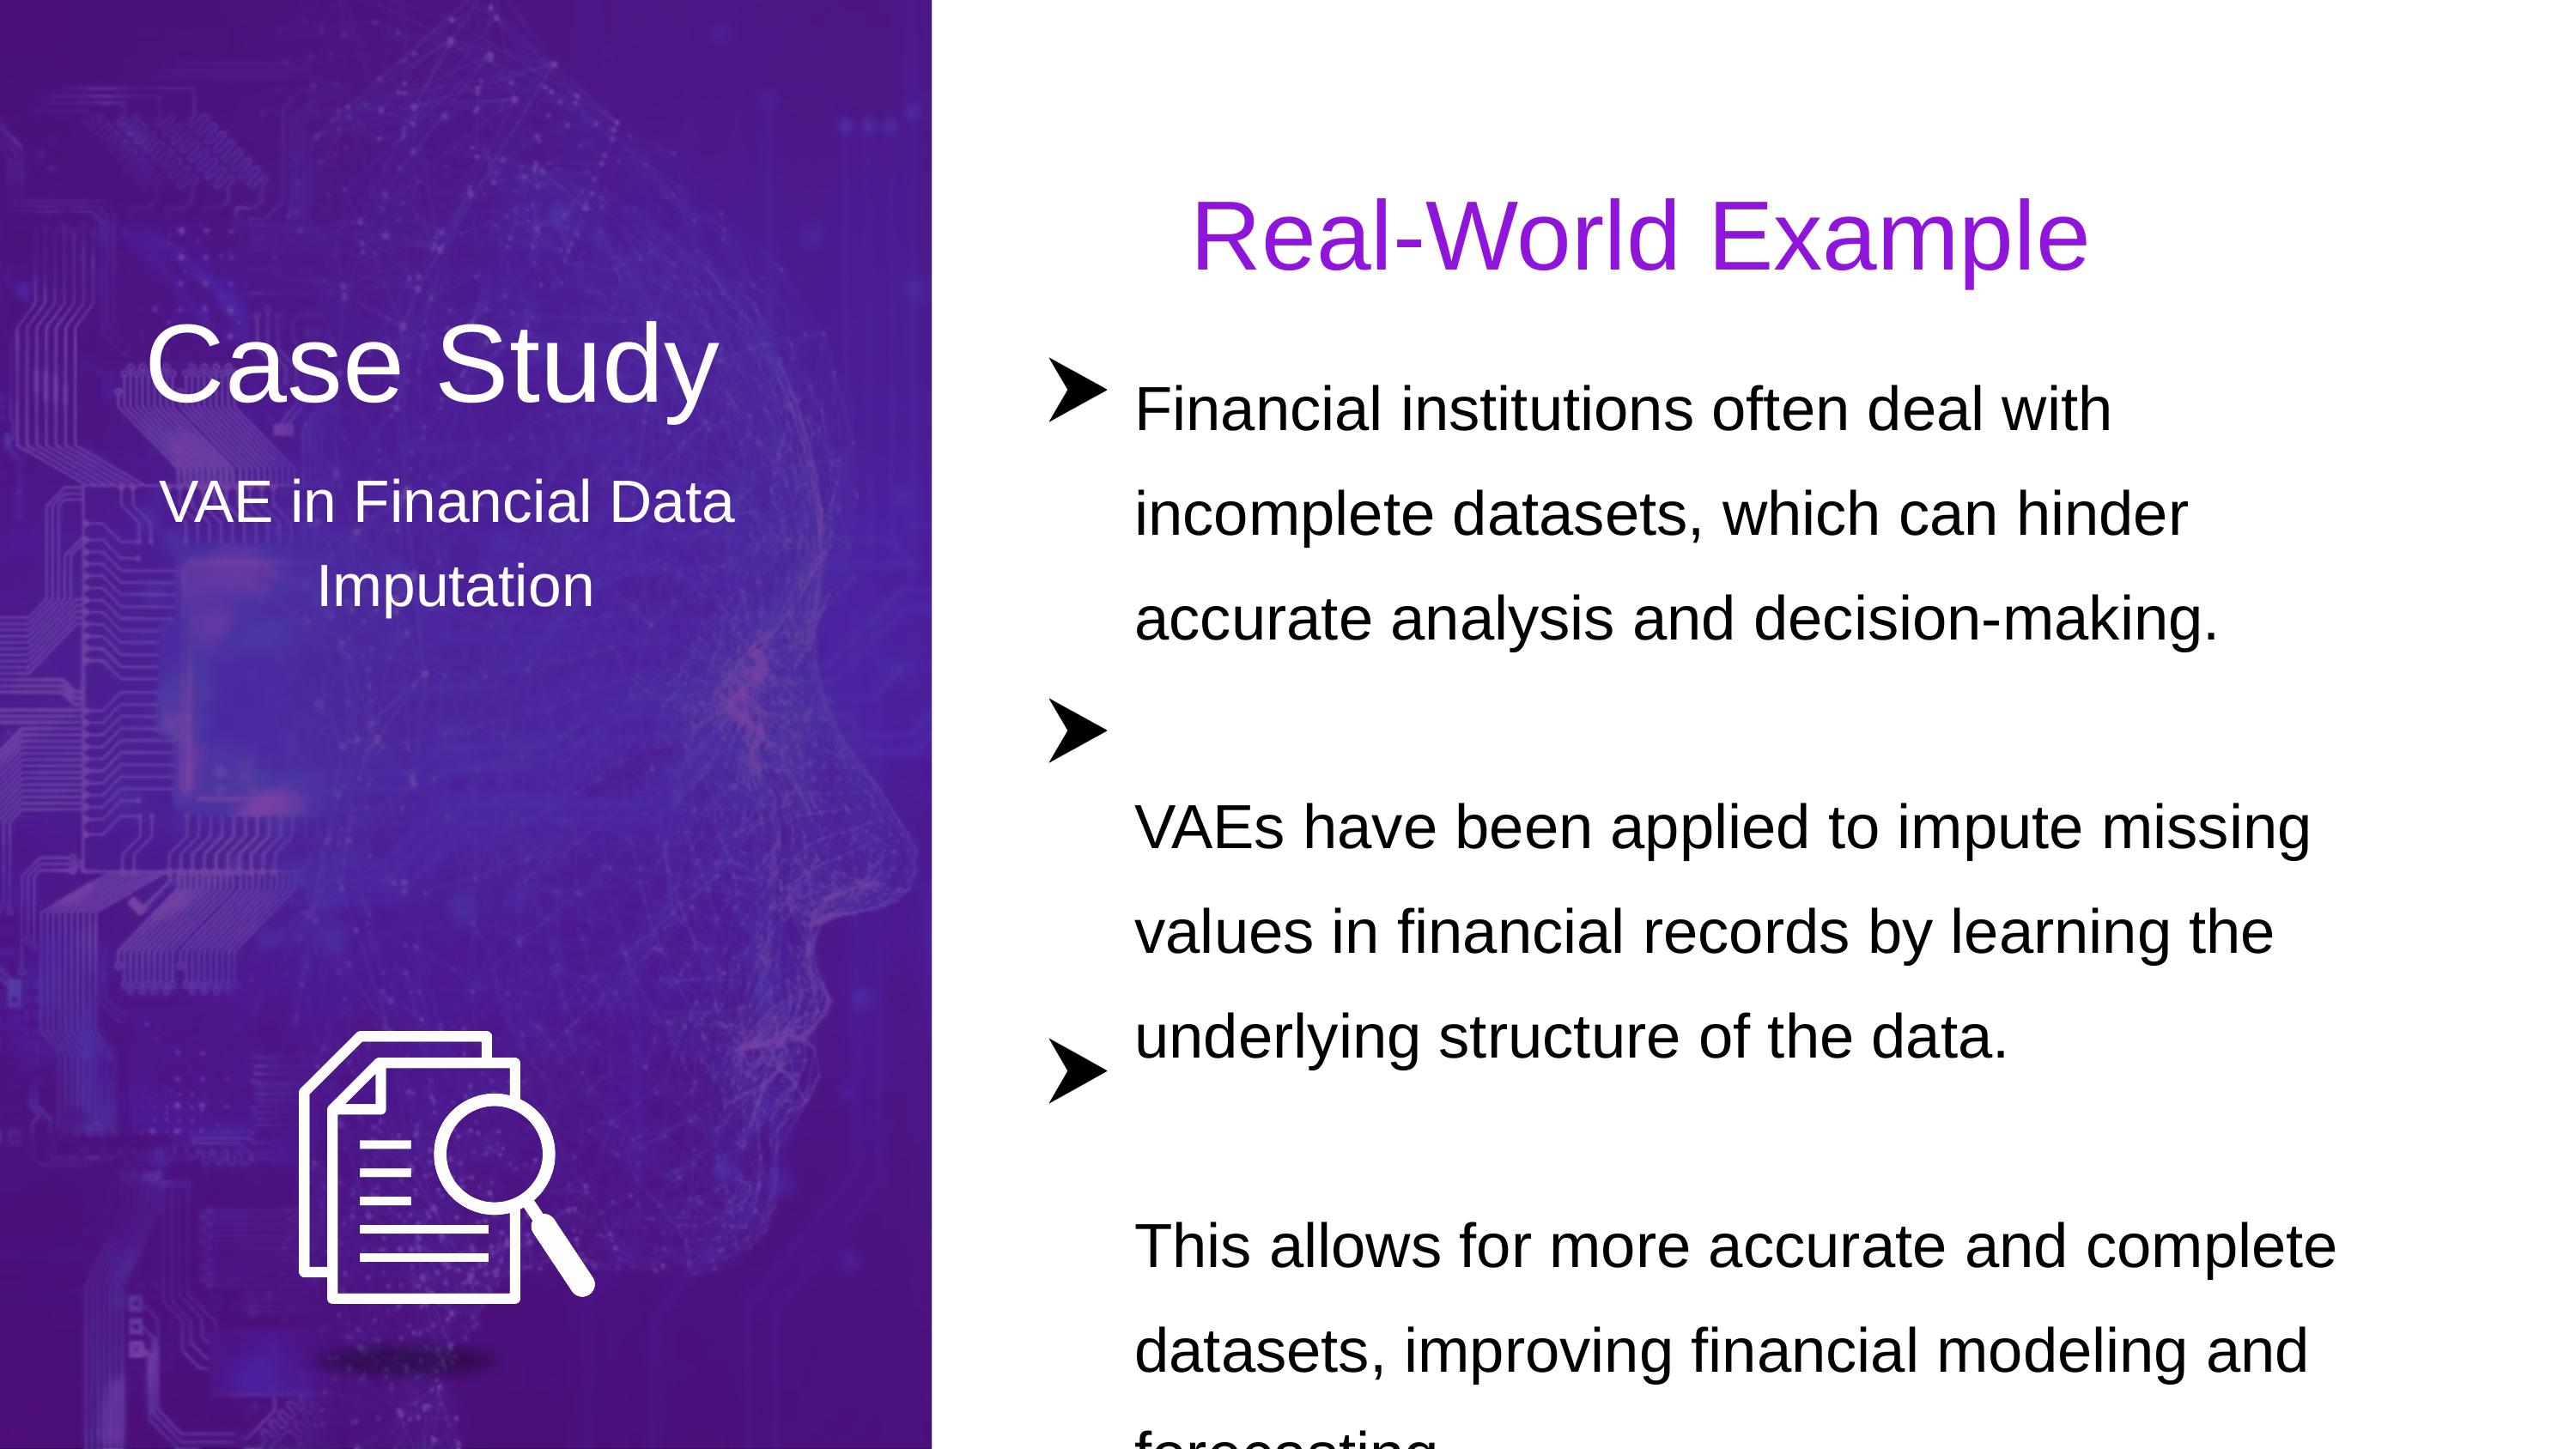

Real-World Example
Case Study
Financial institutions often deal with incomplete datasets, which can hinder accurate analysis and decision-making.

VAEs have been applied to impute missing values in financial records by learning the underlying structure of the data.

This allows for more accurate and complete datasets, improving financial modeling and forecasting.

VAE in Financial Data
 Imputation